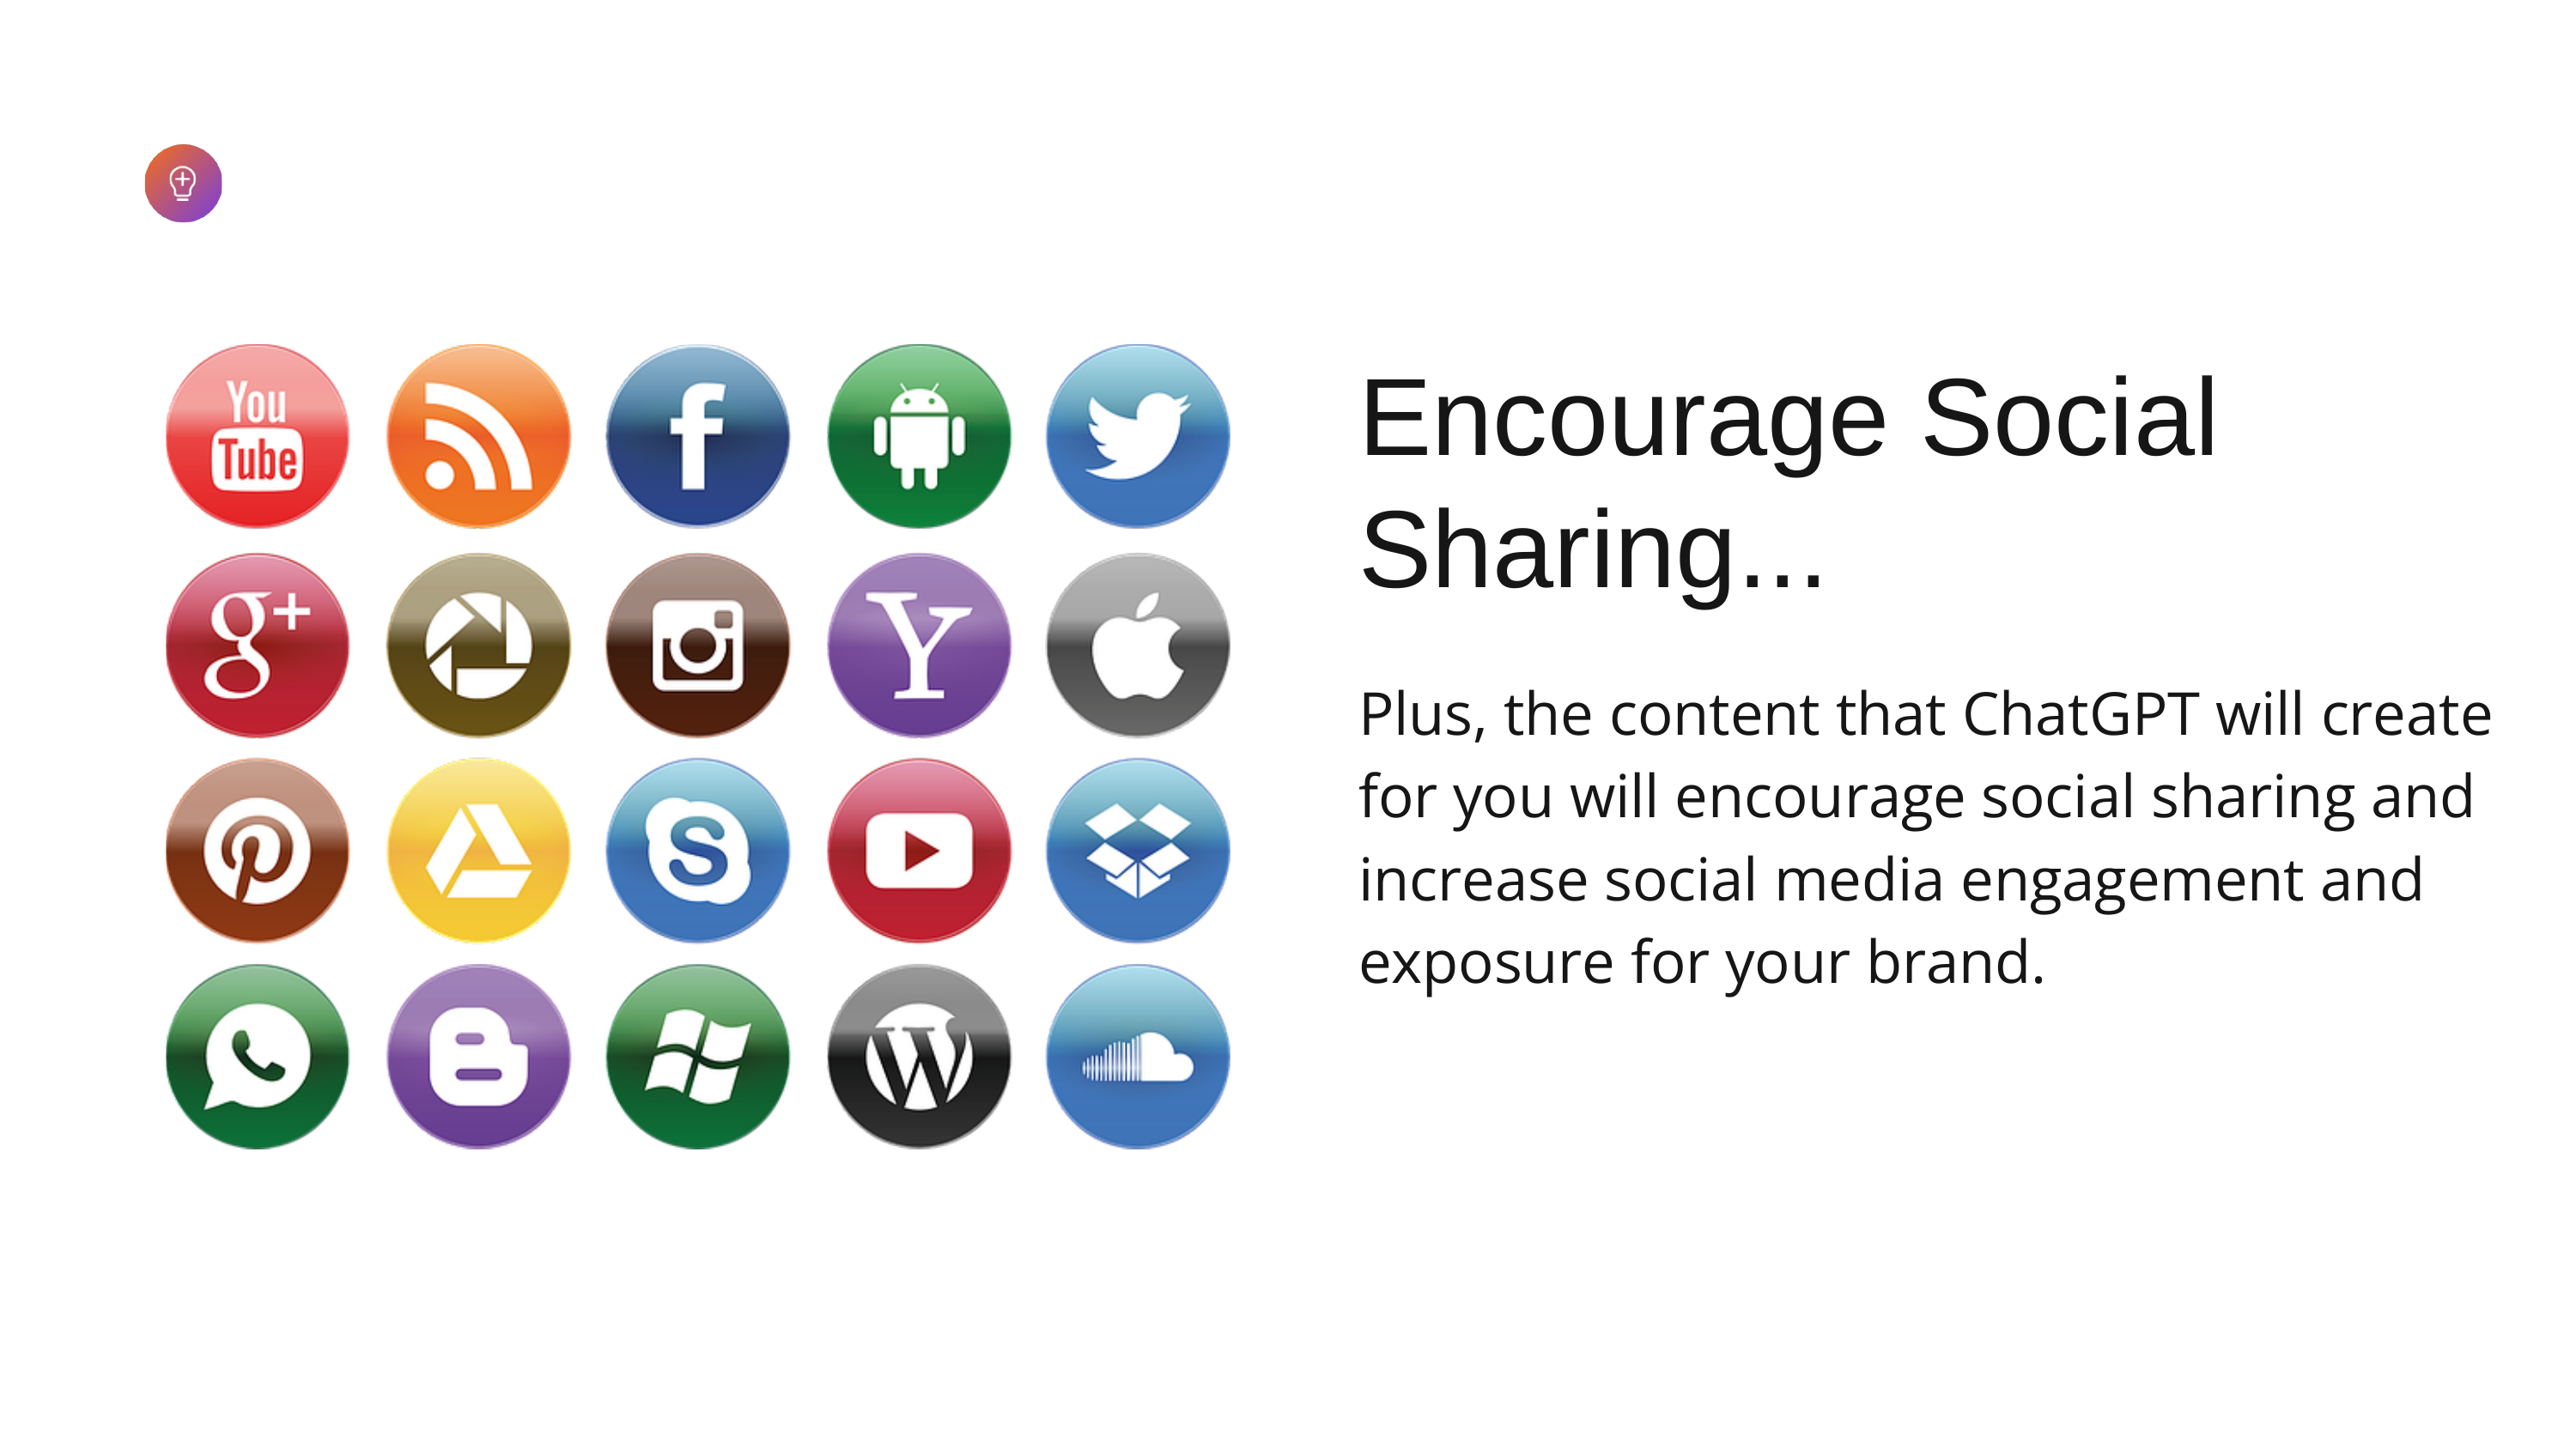

Encourage Social Sharing...
Plus, the content that ChatGPT will create for you will encourage social sharing and increase social media engagement and exposure for your brand.